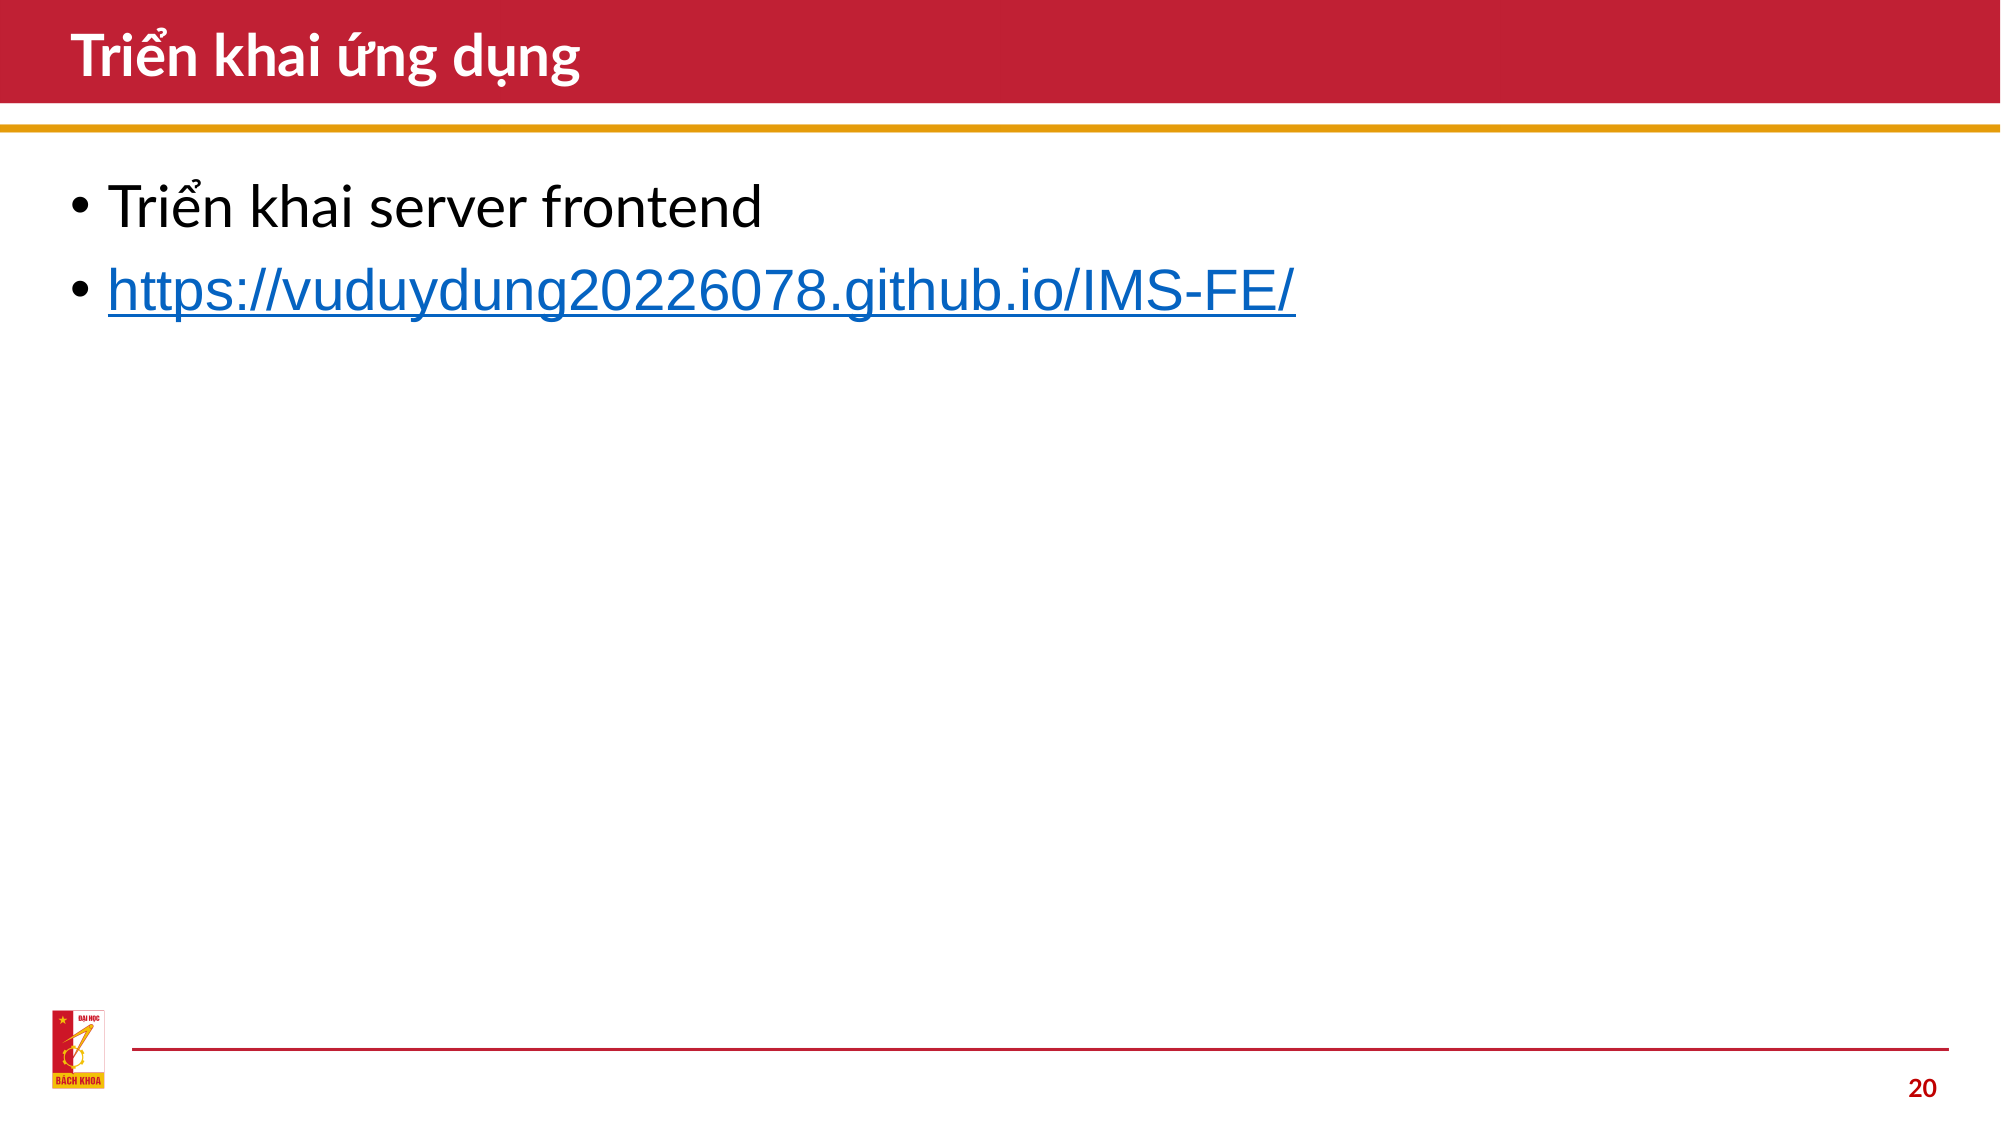

# Triển khai ứng dụng
Triển khai server frontend
https://vuduydung20226078.github.io/IMS-FE/
20